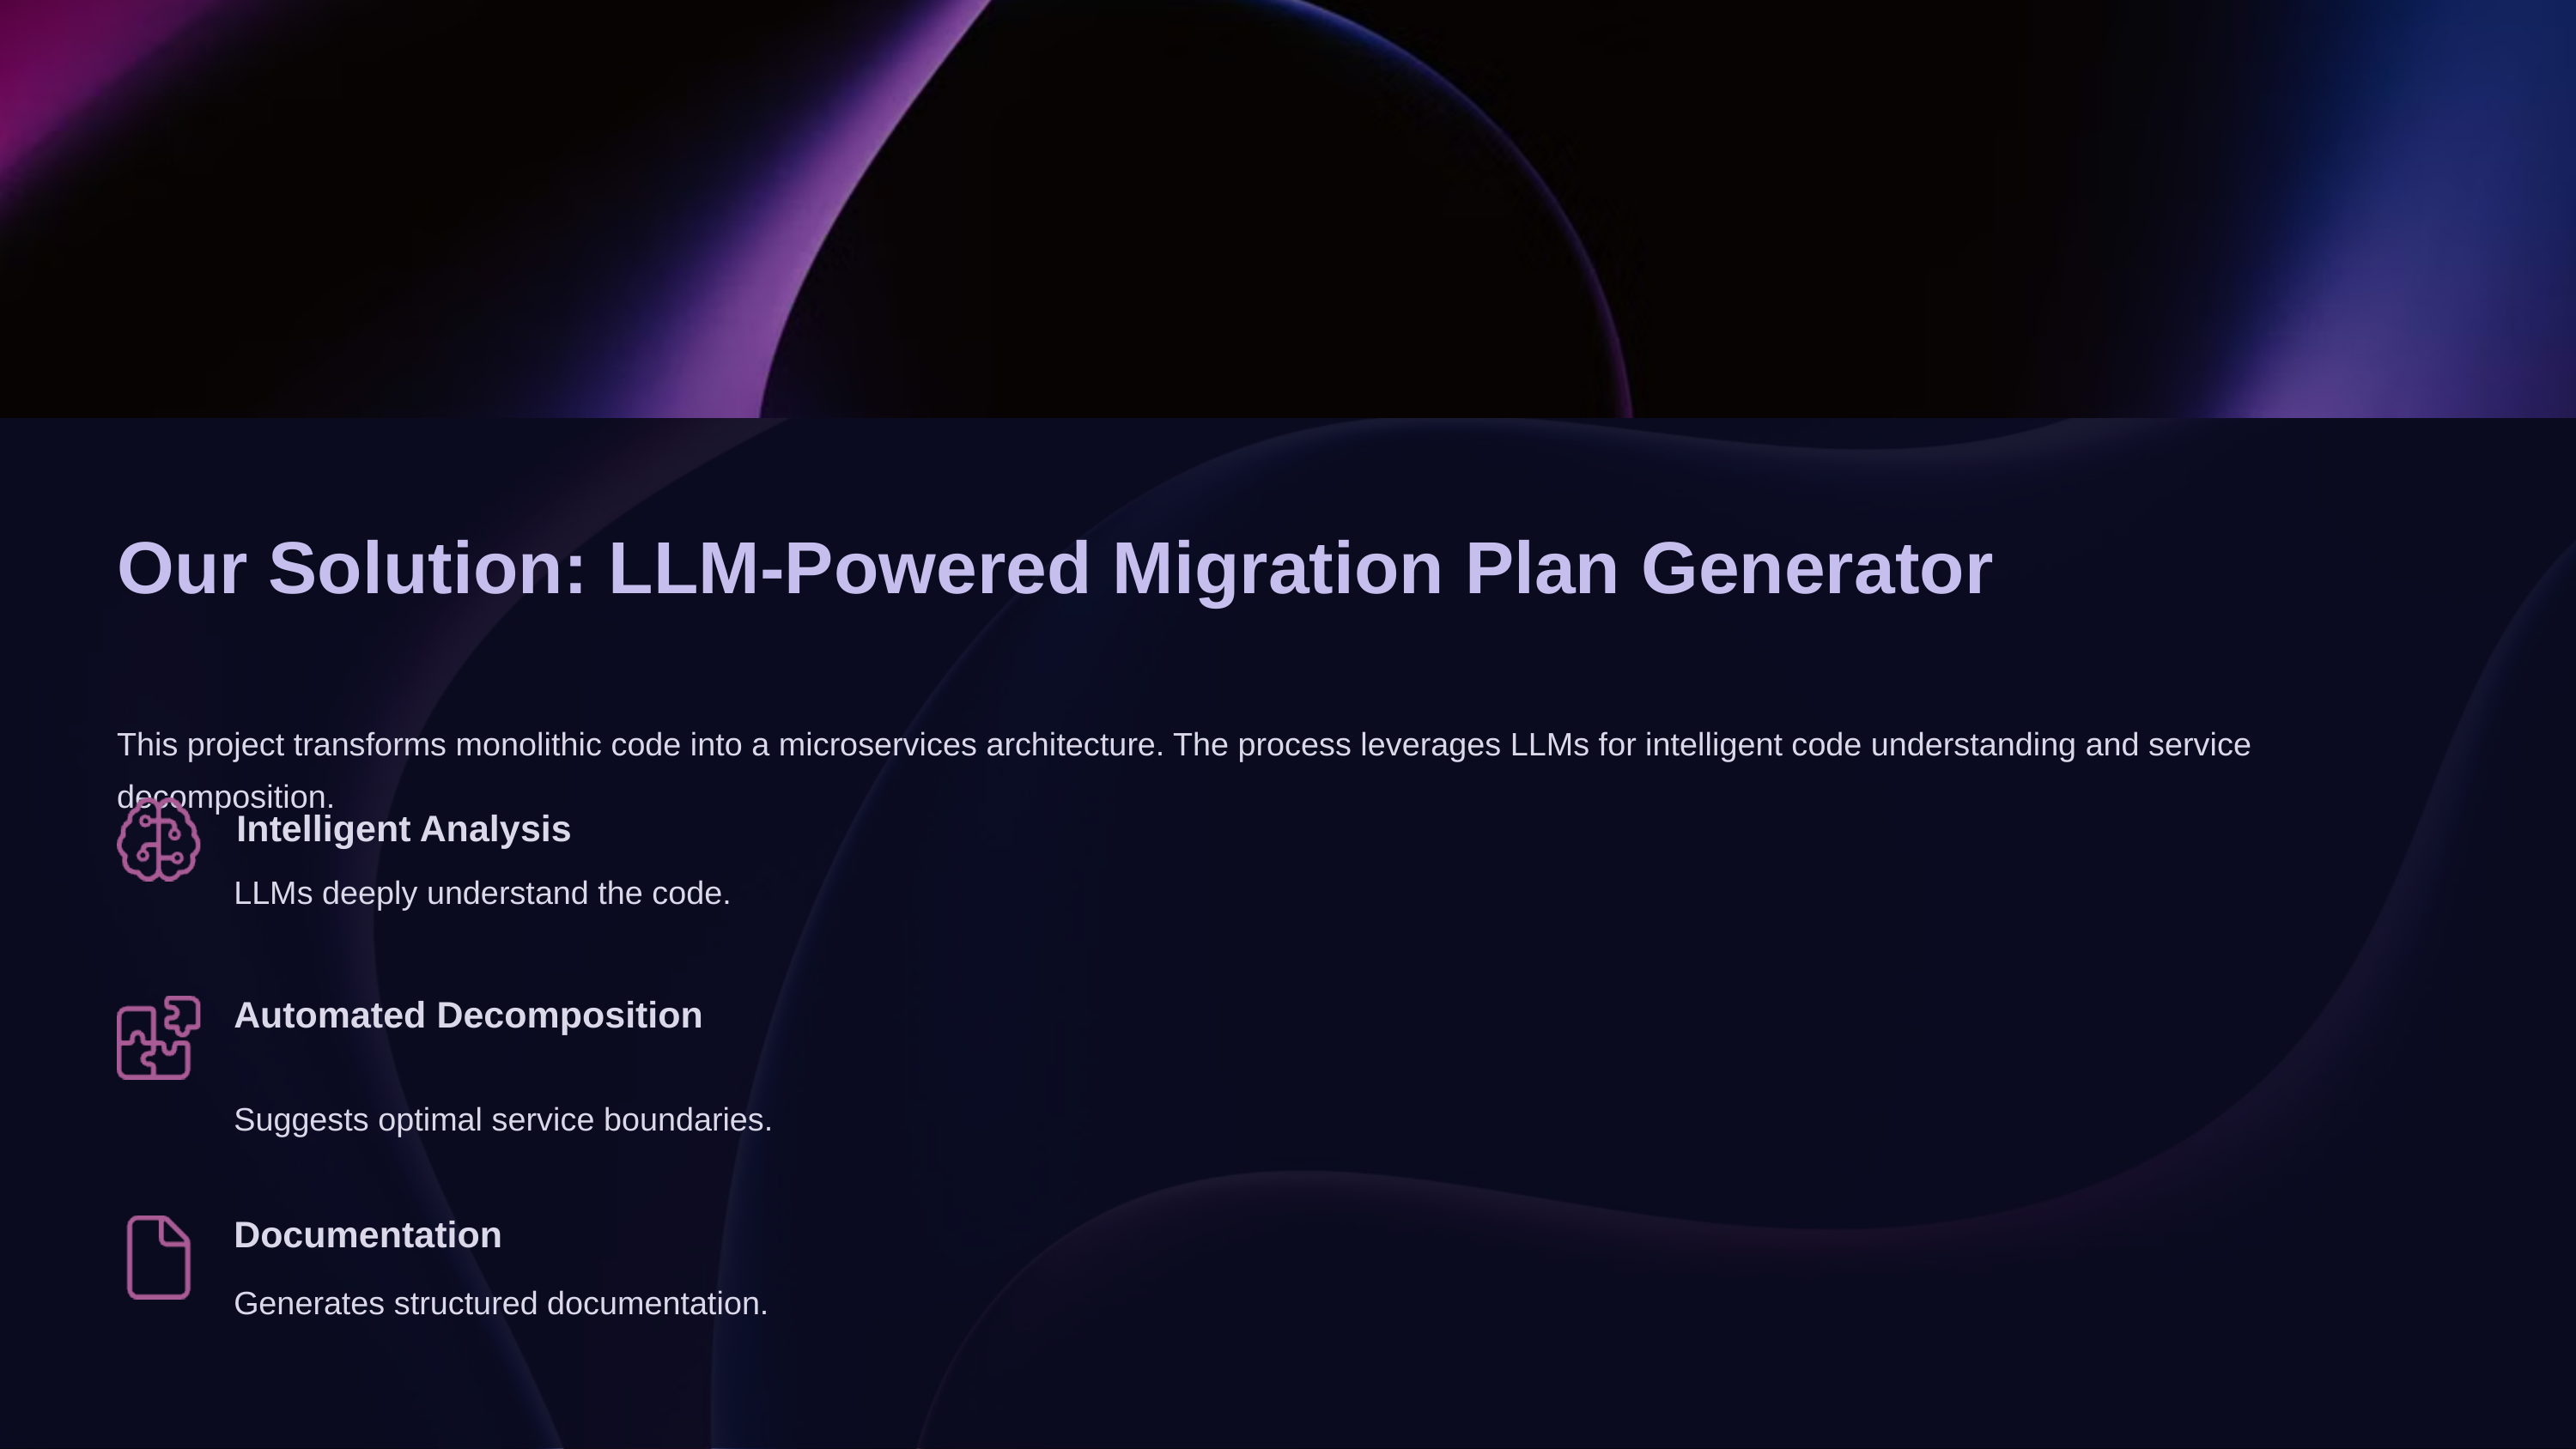

Our Solution: LLM-Powered Migration Plan Generator

This project transforms monolithic code into a microservices architecture. The process leverages LLMs for intelligent code understanding and service decomposition.

Intelligent Analysis

LLMs deeply understand the code.

Automated Decomposition

Suggests optimal service boundaries.

Documentation

Generates structured documentation.